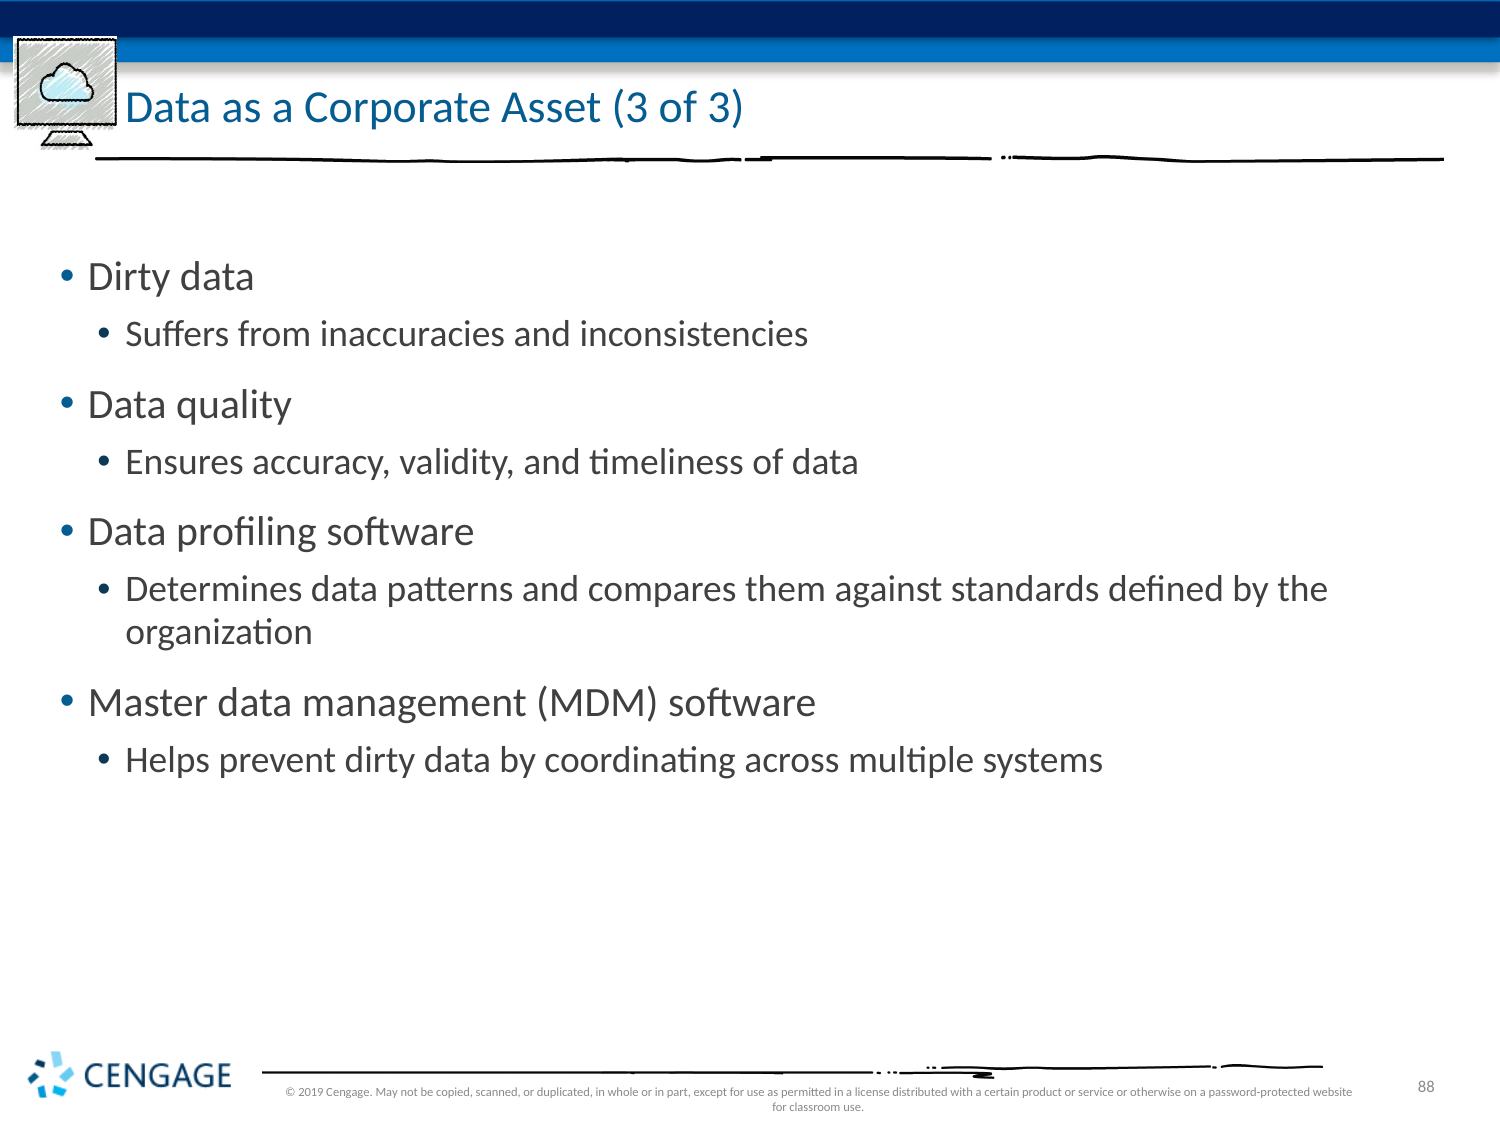

# Data as a Corporate Asset (3 of 3)
Dirty data
Suffers from inaccuracies and inconsistencies
Data quality
Ensures accuracy, validity, and timeliness of data
Data profiling software
Determines data patterns and compares them against standards defined by the organization
Master data management (MDM) software
Helps prevent dirty data by coordinating across multiple systems

© 2019 Cengage. May not be copied, scanned, or duplicated, in whole or in part, except for use as permitted in a license distributed with a certain product or service or otherwise on a password-protected website for classroom use.